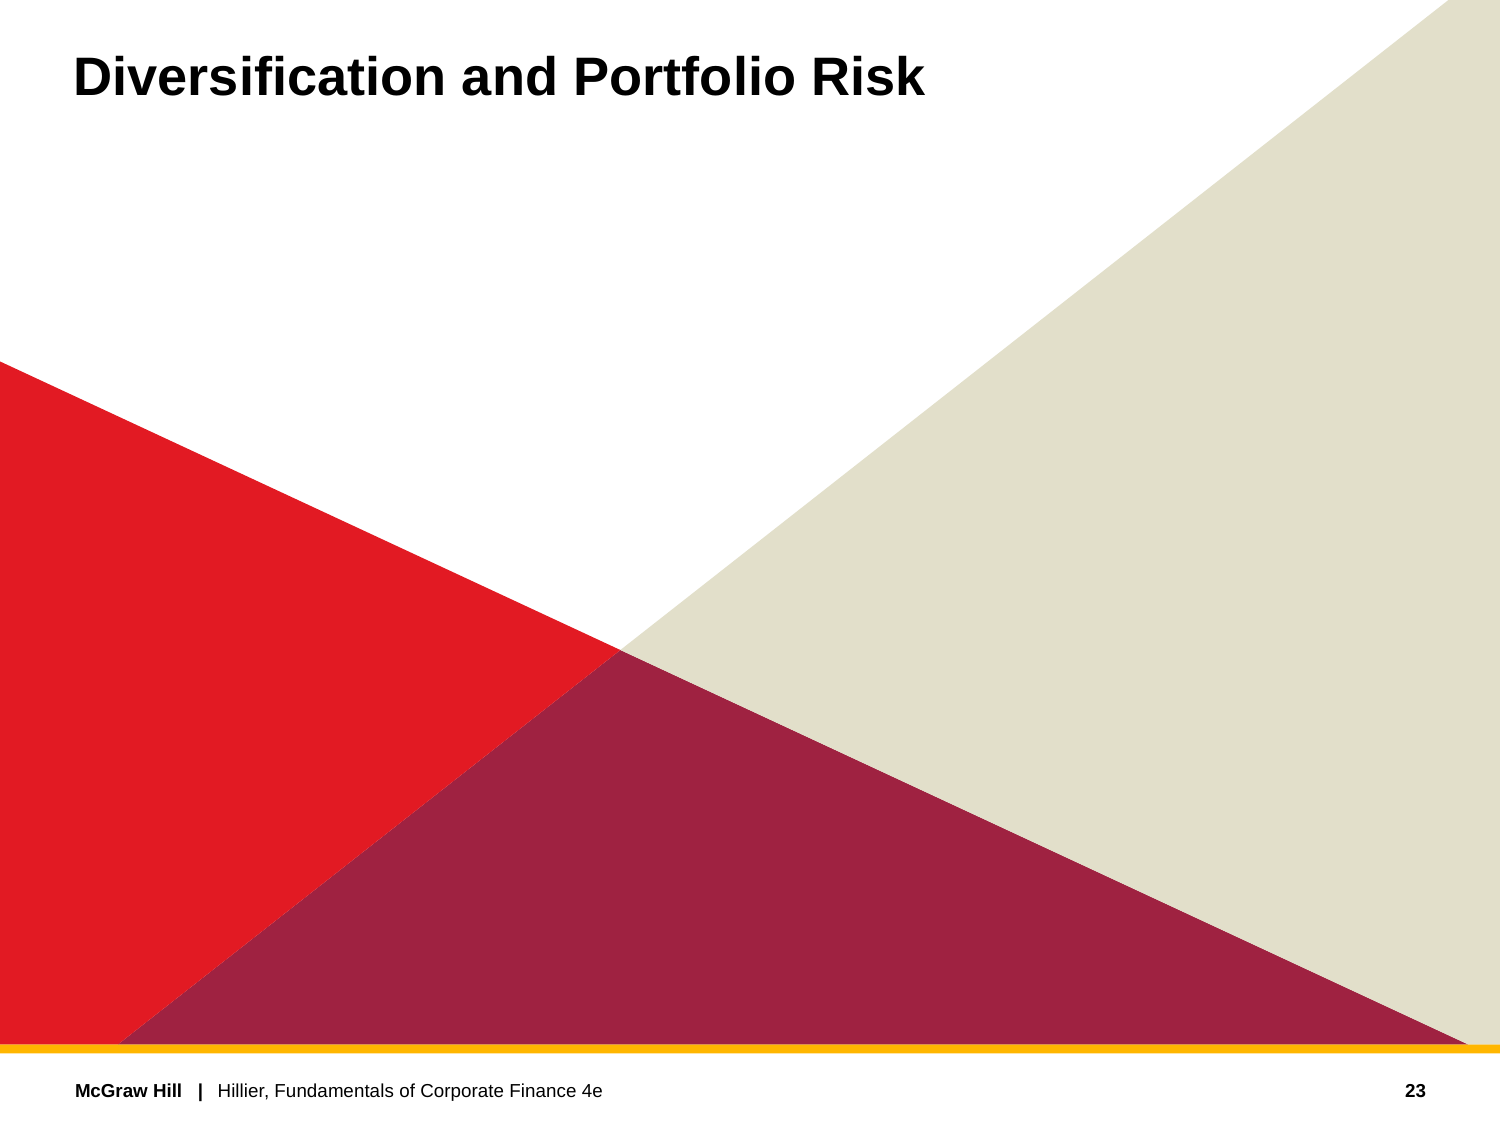

# Diversification and Portfolio Risk
23
Hillier, Fundamentals of Corporate Finance 4e